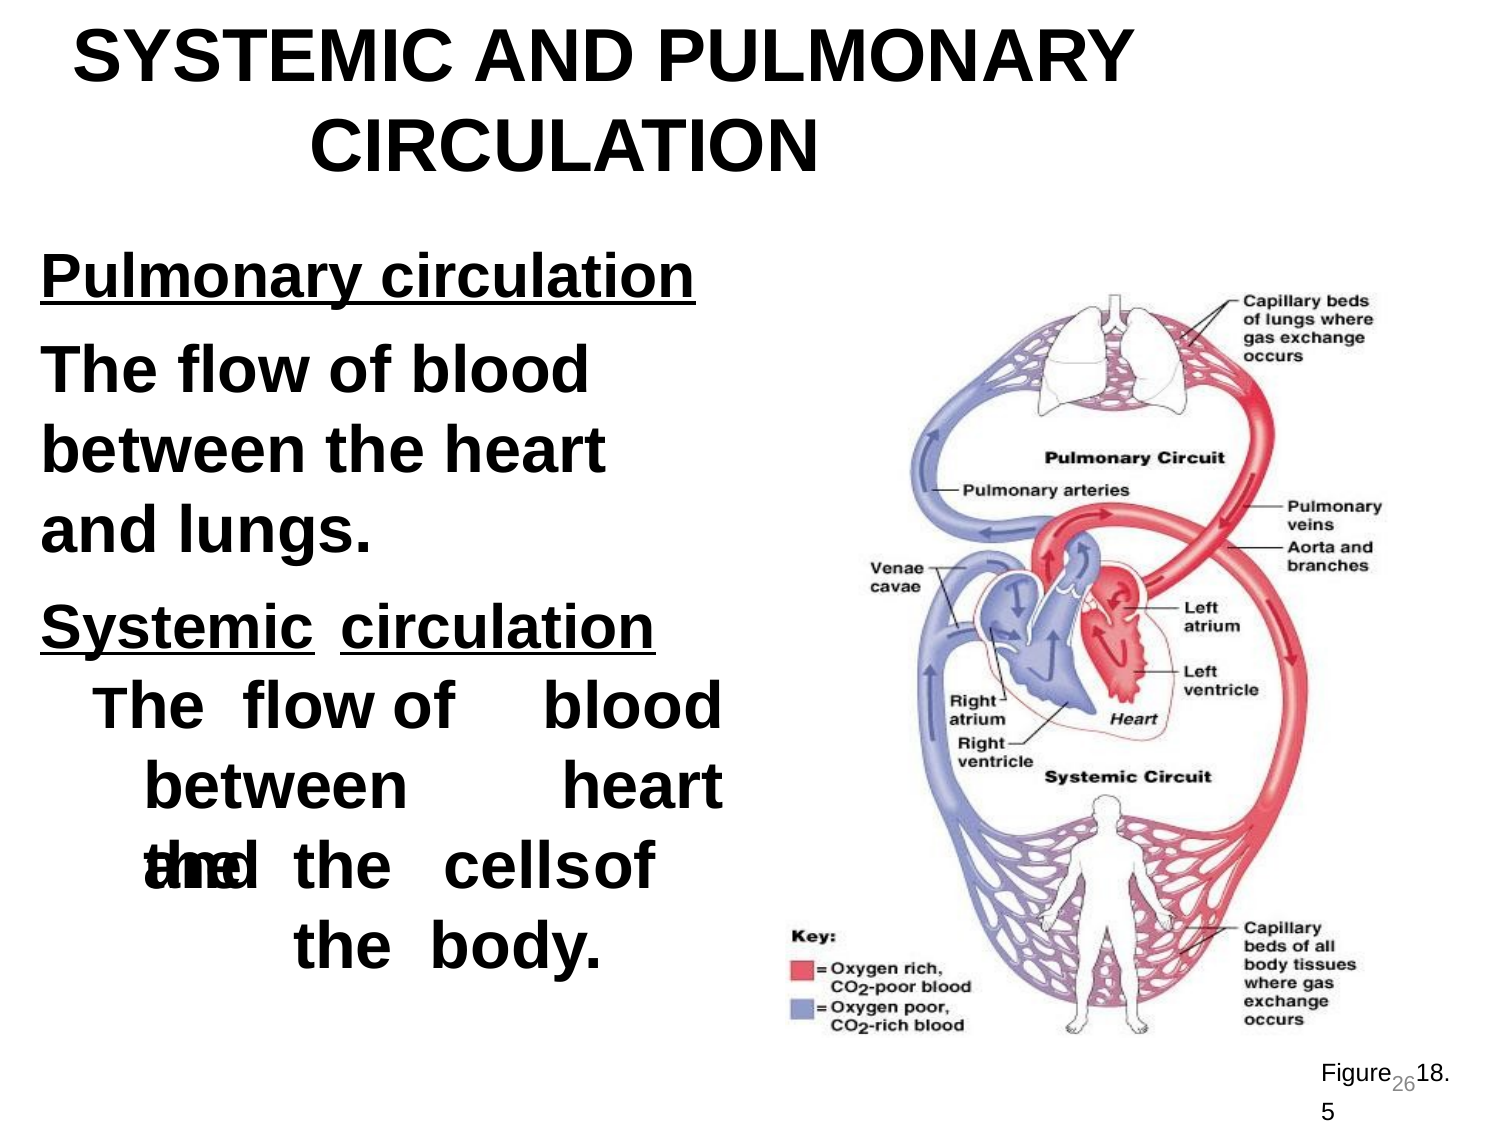

# SYSTEMIC AND PULMONARY  CIRCULATION
Pulmonary circulation
The flow of blood  between the heart  and lungs.
Systemic	circulation

The	flow	of	blood
heart
between	the
and	the	cells	of	the  body.
Figure2618.5